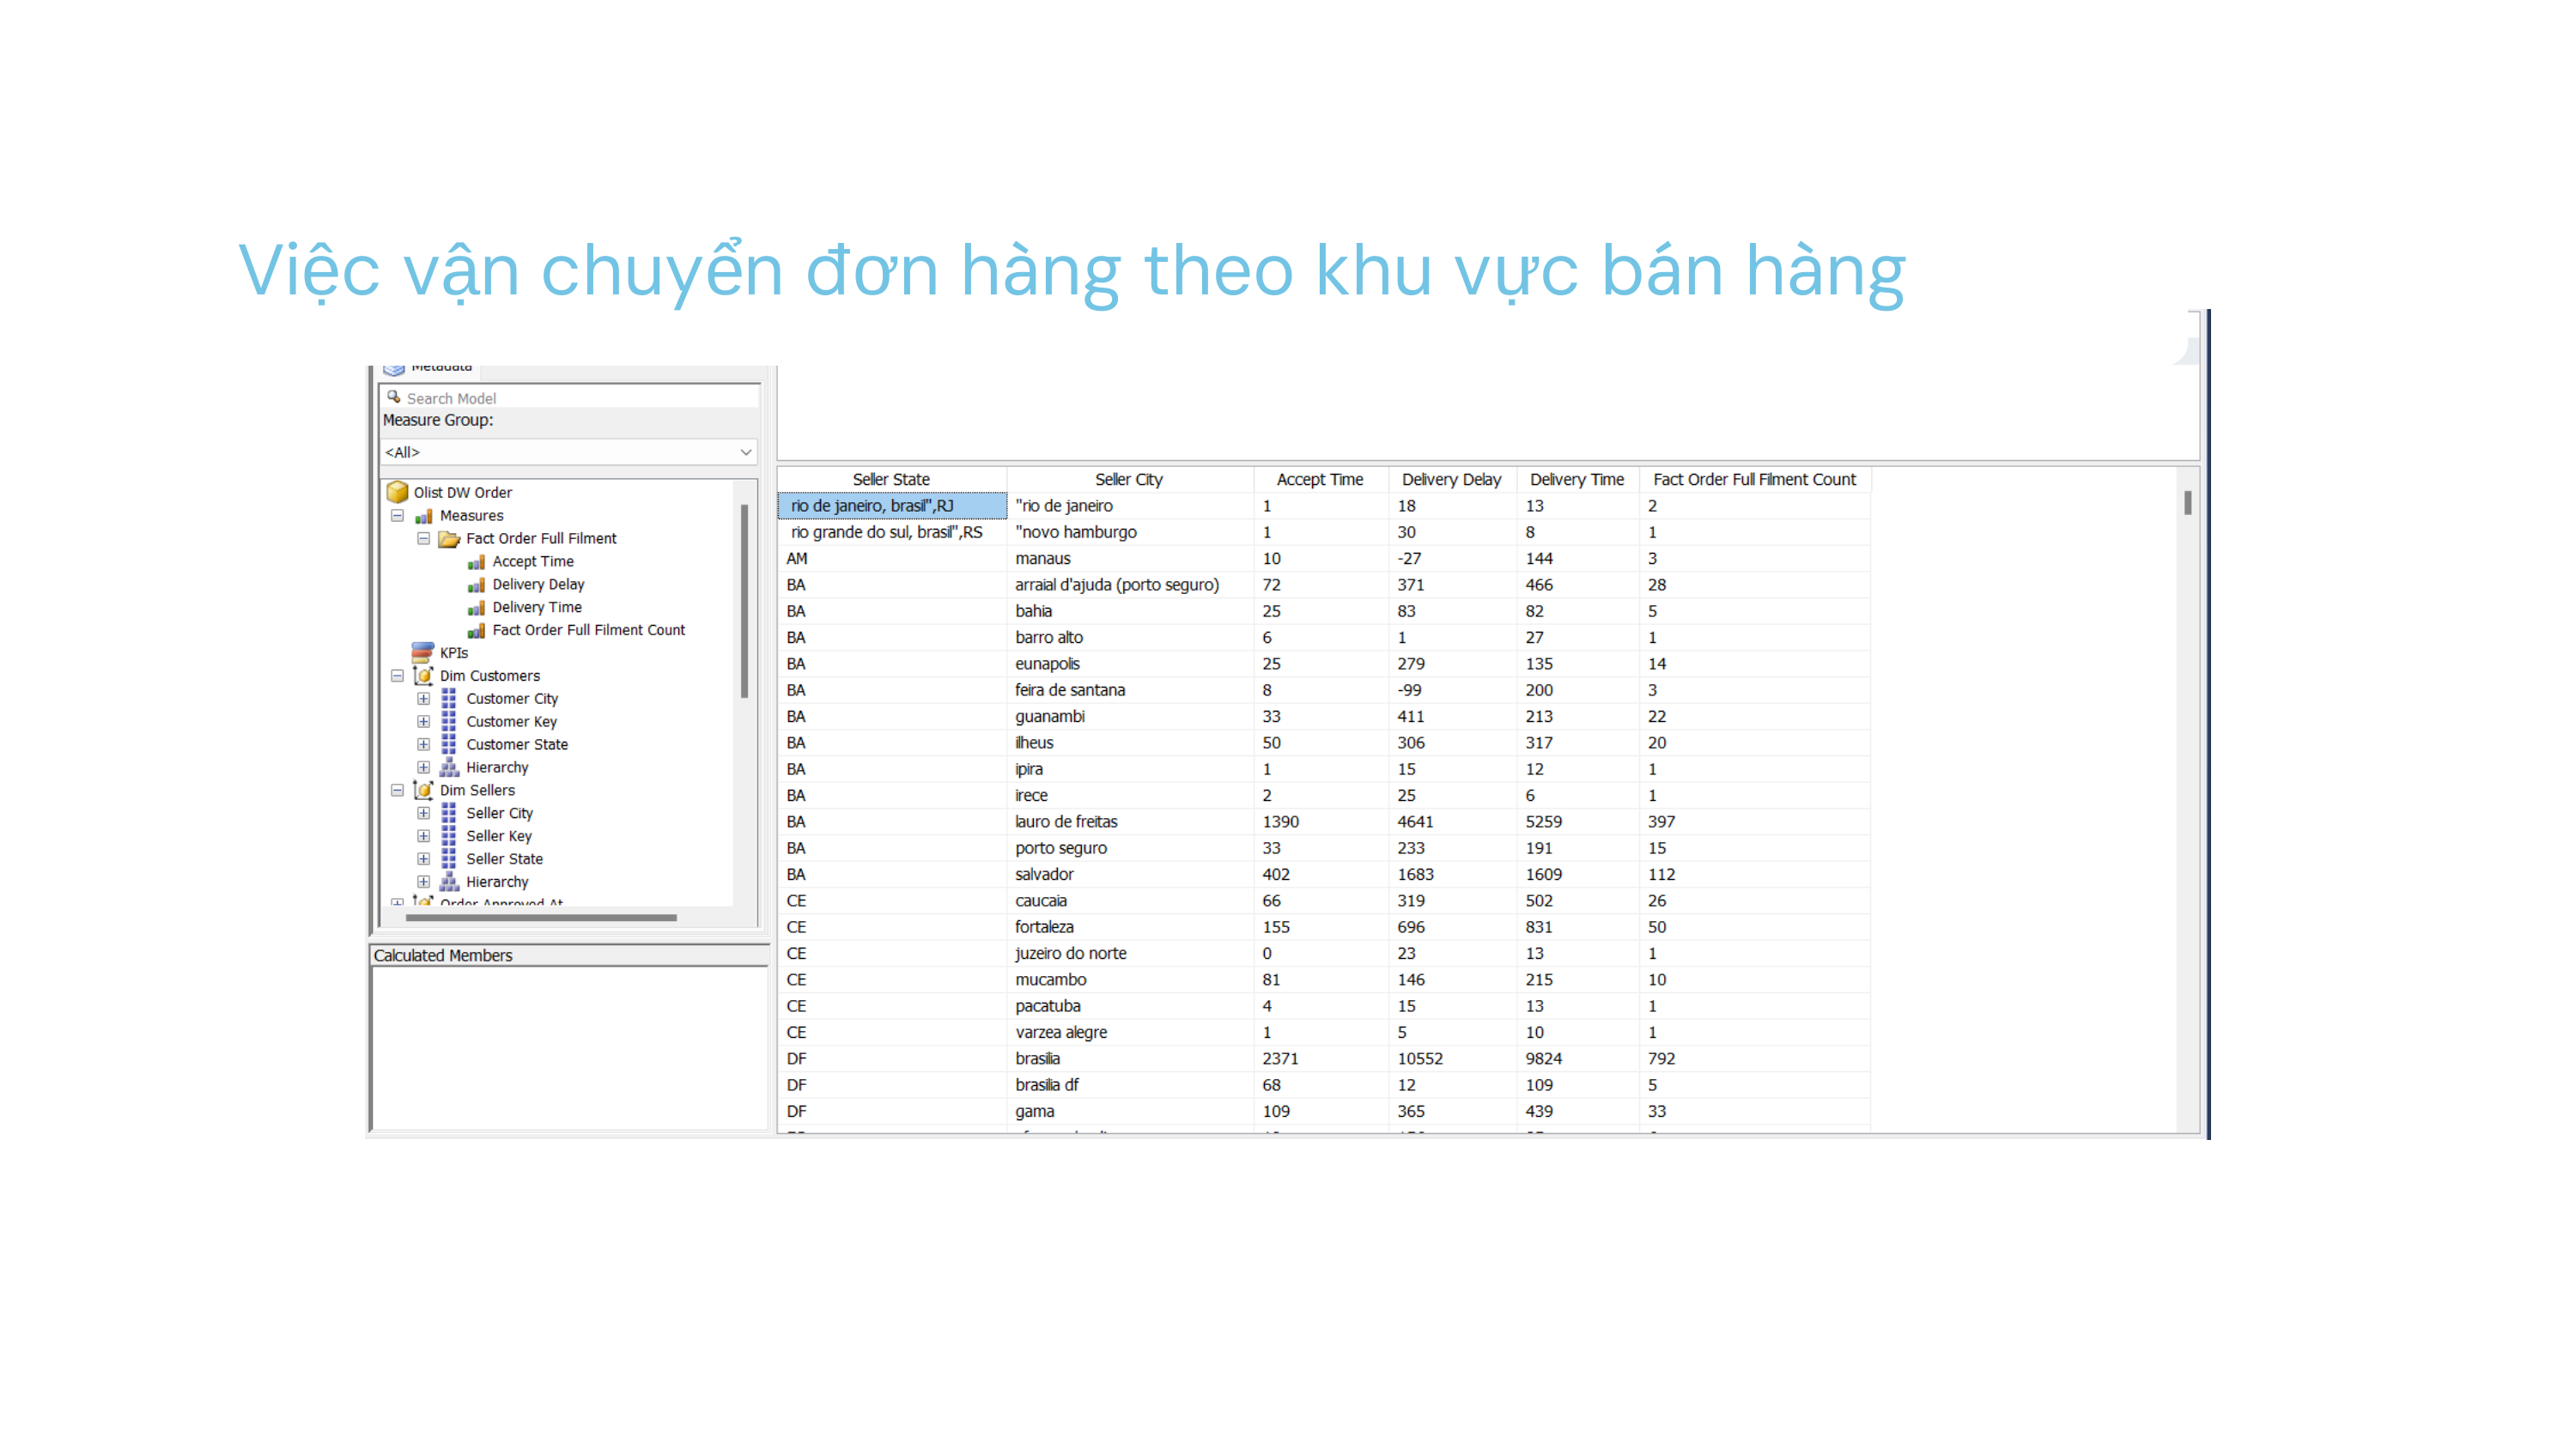

Việc vận chuyển đơn hàng theo khu vực bán hàng